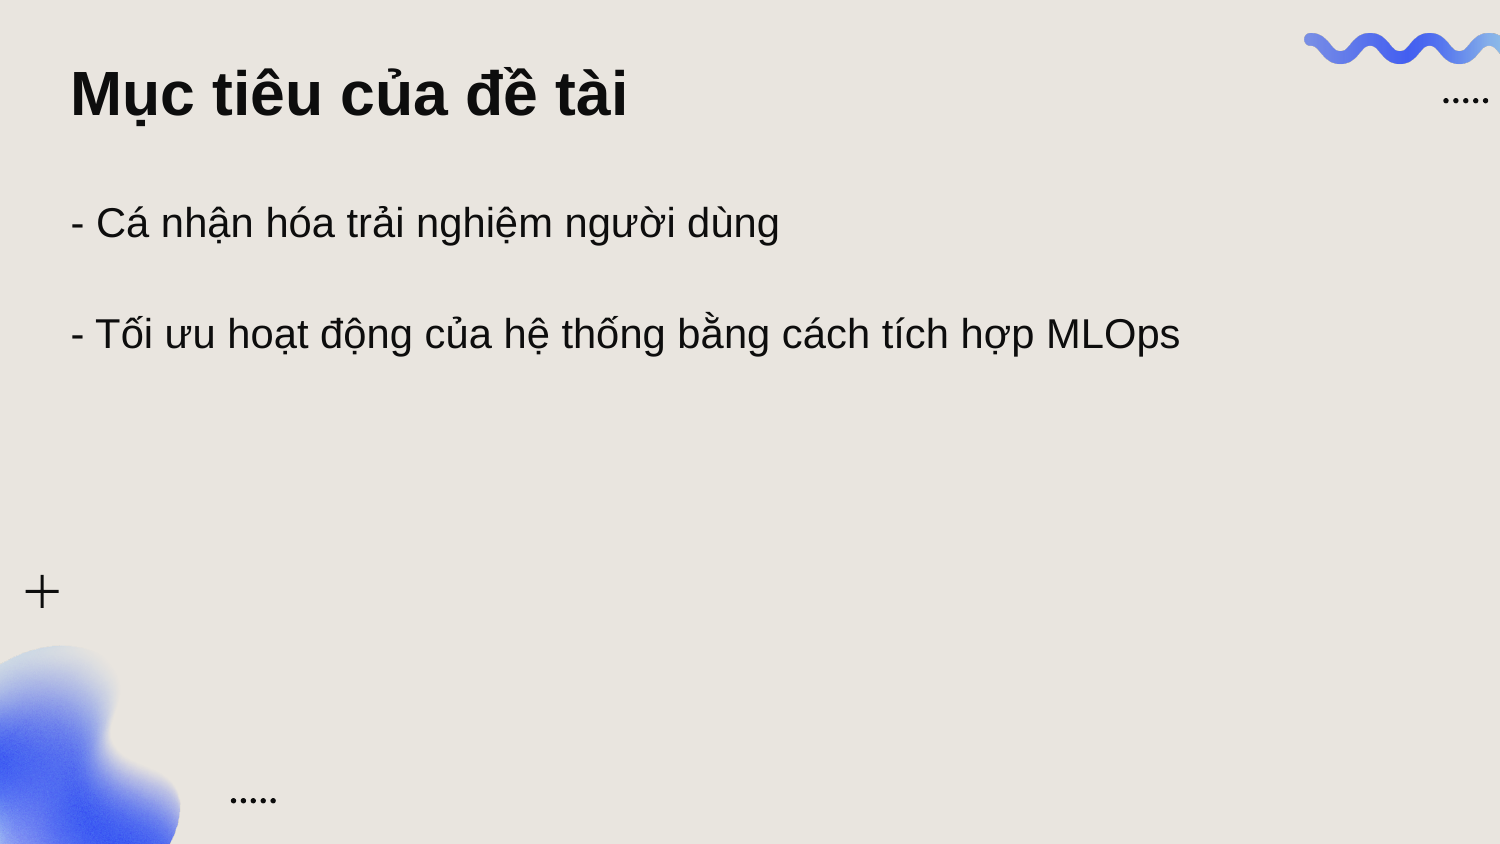

Mục tiêu của đề tài
- Cá nhận hóa trải nghiệm người dùng
- Tối ưu hoạt động của hệ thống bằng cách tích hợp MLOps